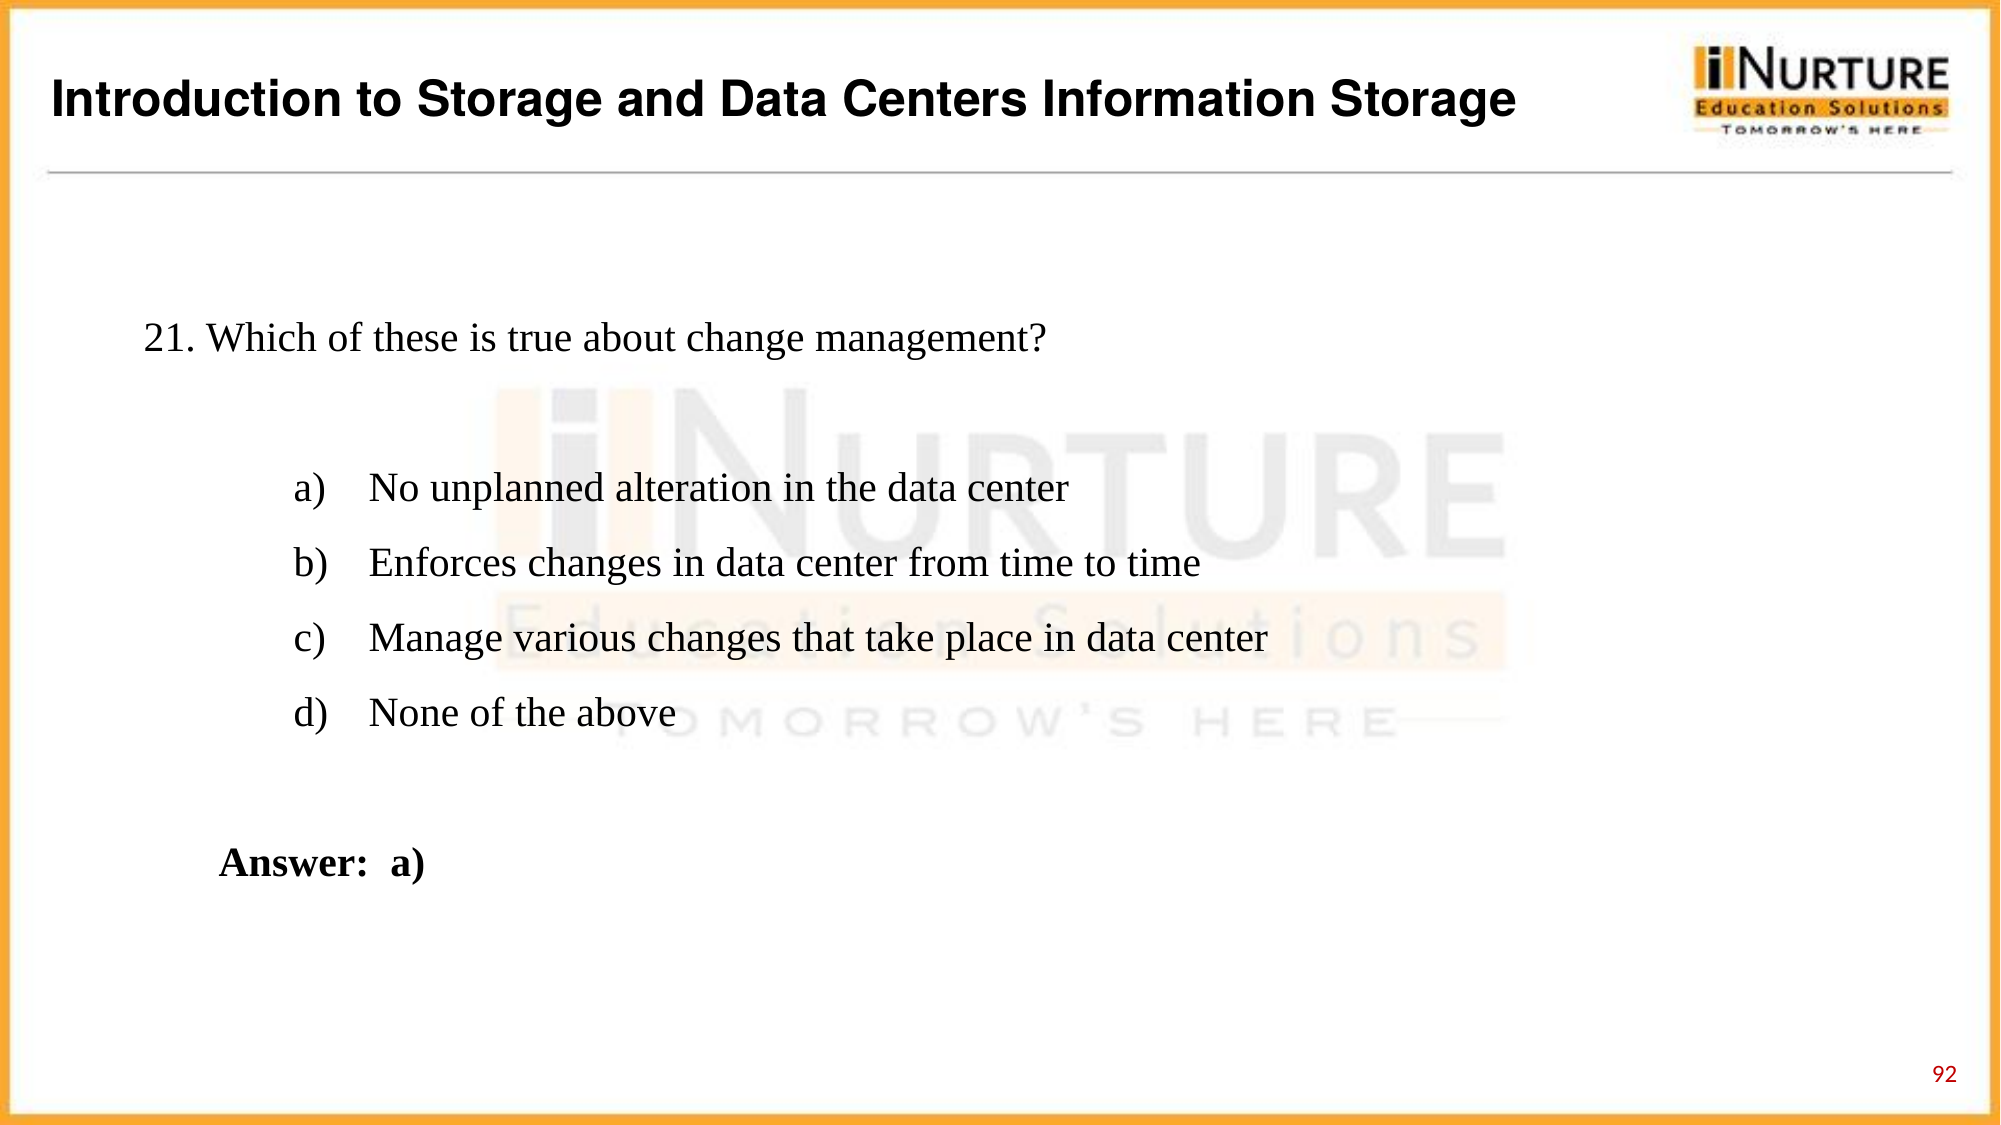

Introduction to Storage and Data Centers Information Storage

21. Which of these is true about change management?

No unplanned alteration in the data center
Enforces changes in data center from time to time
Manage various changes that take place in data center
None of the above

Answer:  a)

92